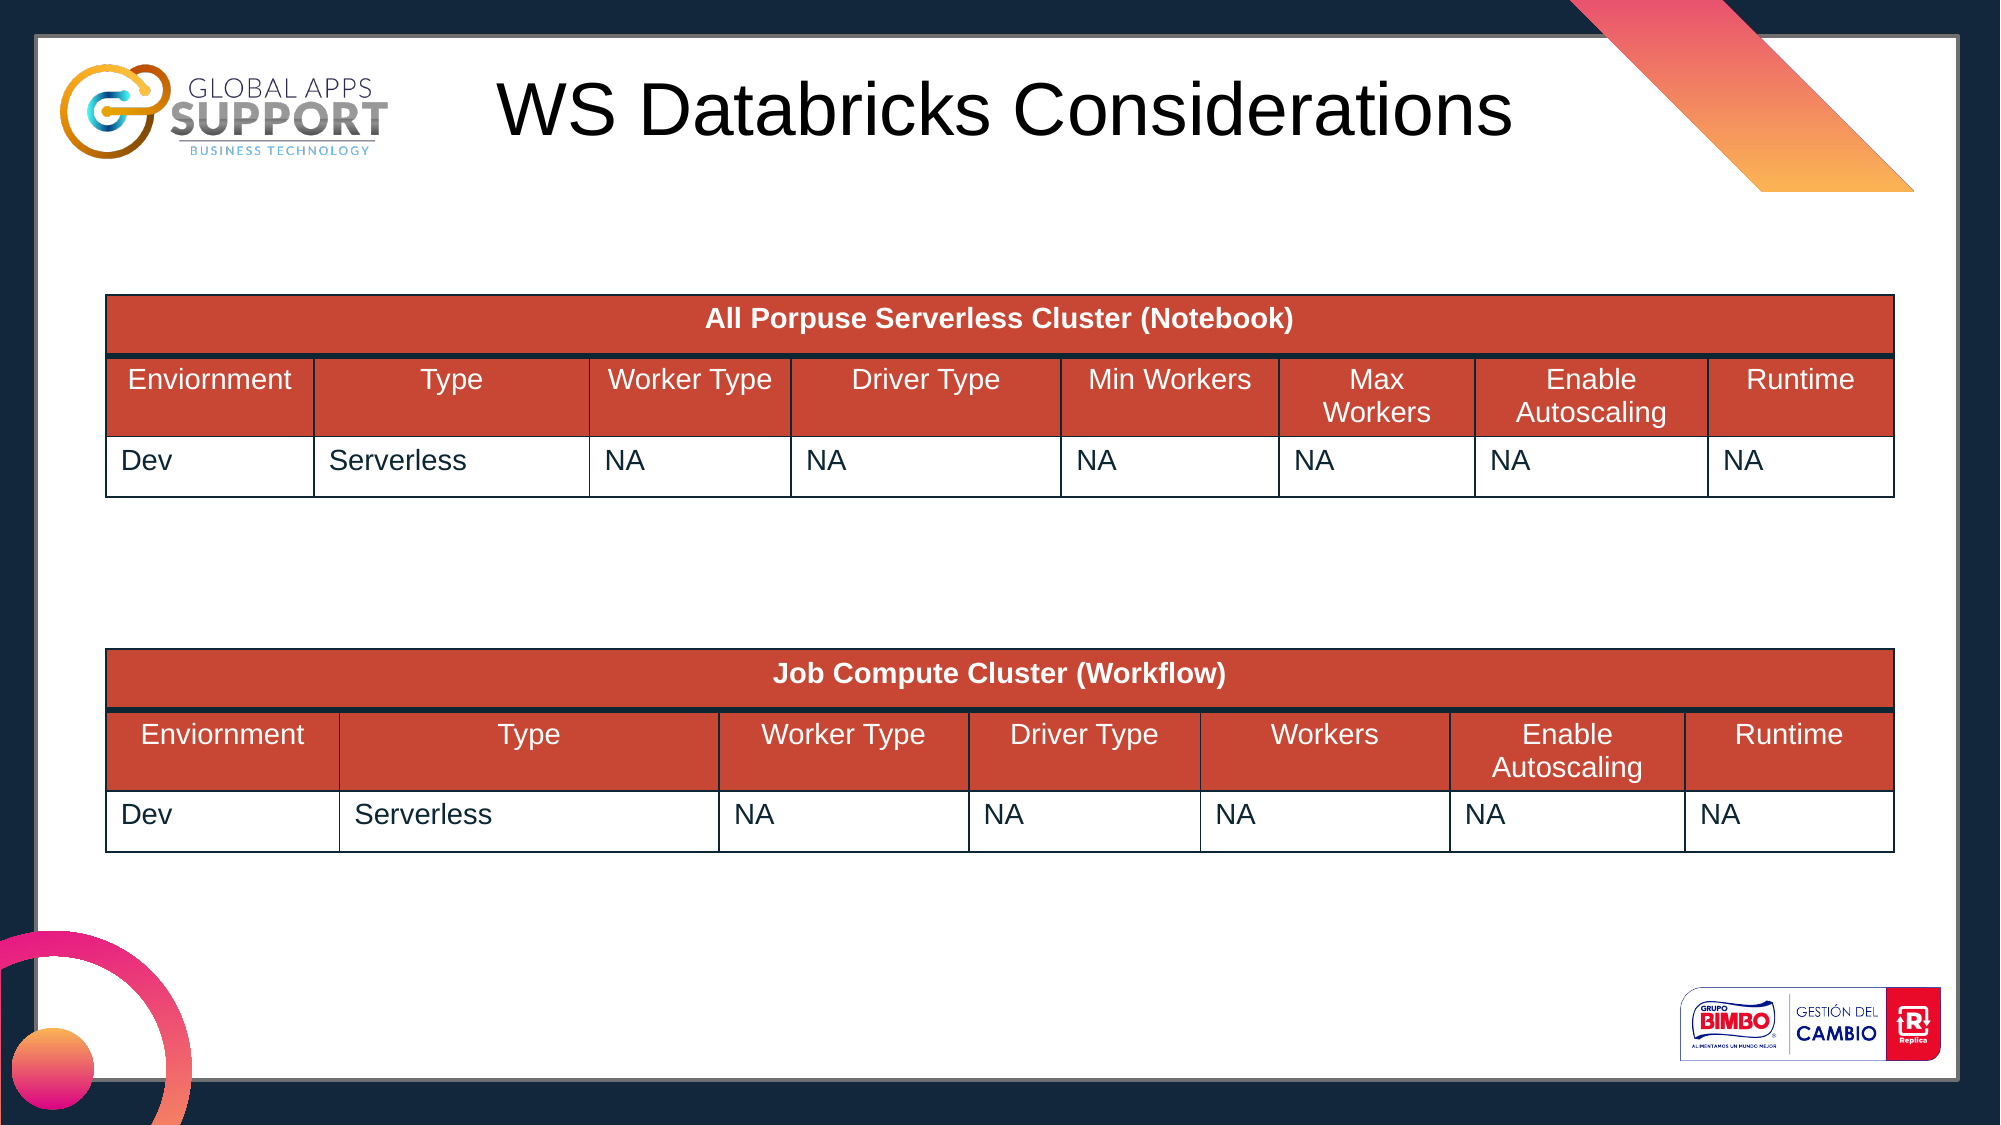

WS Databricks Considerations

| All Porpuse Serverless Cluster (Notebook) |  |  |  |  |  |  |  |
| --- | --- | --- | --- | --- | --- | --- | --- |
| Enviornment | Type | Worker Type | Driver Type | Min Workers | Max Workers | Enable Autoscaling | Runtime |
| Dev | Serverless | NA | NA | NA | NA | NA | NA |
| Job Compute Cluster (Workflow) |  |  |  |  |  |  |
| --- | --- | --- | --- | --- | --- | --- |
| Enviornment | Type | Worker Type | Driver Type | Workers | Enable Autoscaling | Runtime |
| Dev | Serverless | NA | NA | NA | NA | NA |